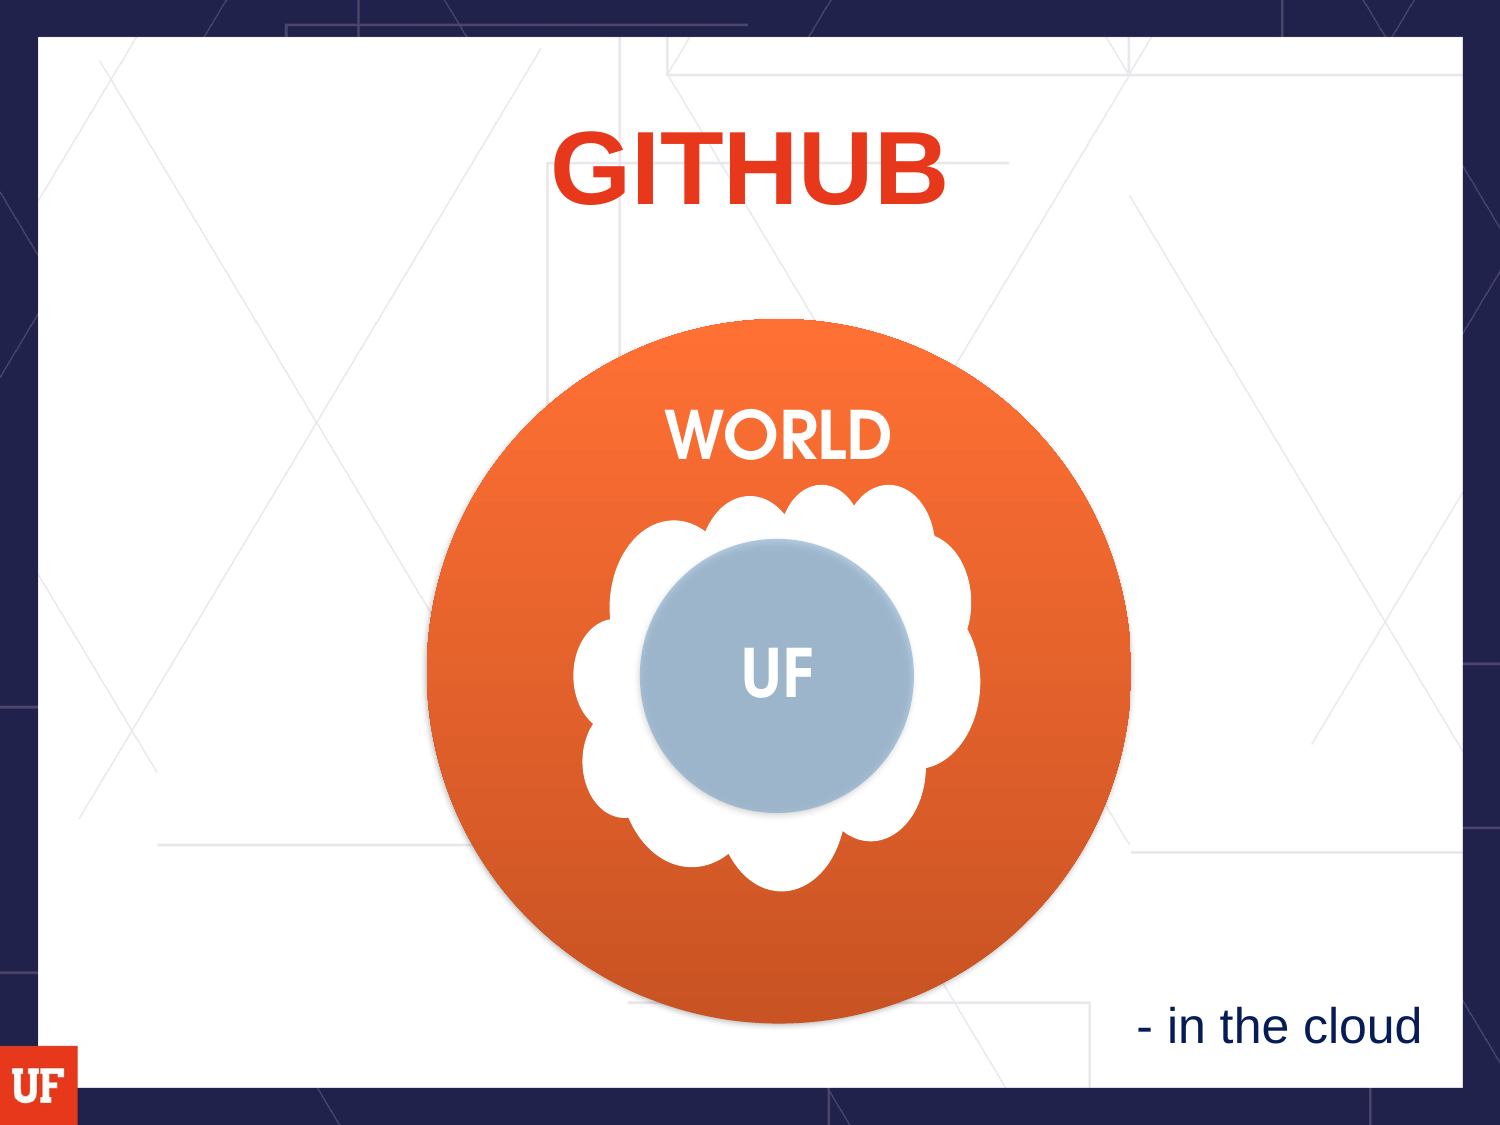

# GITHUB

WORLD

UF
- in the cloud